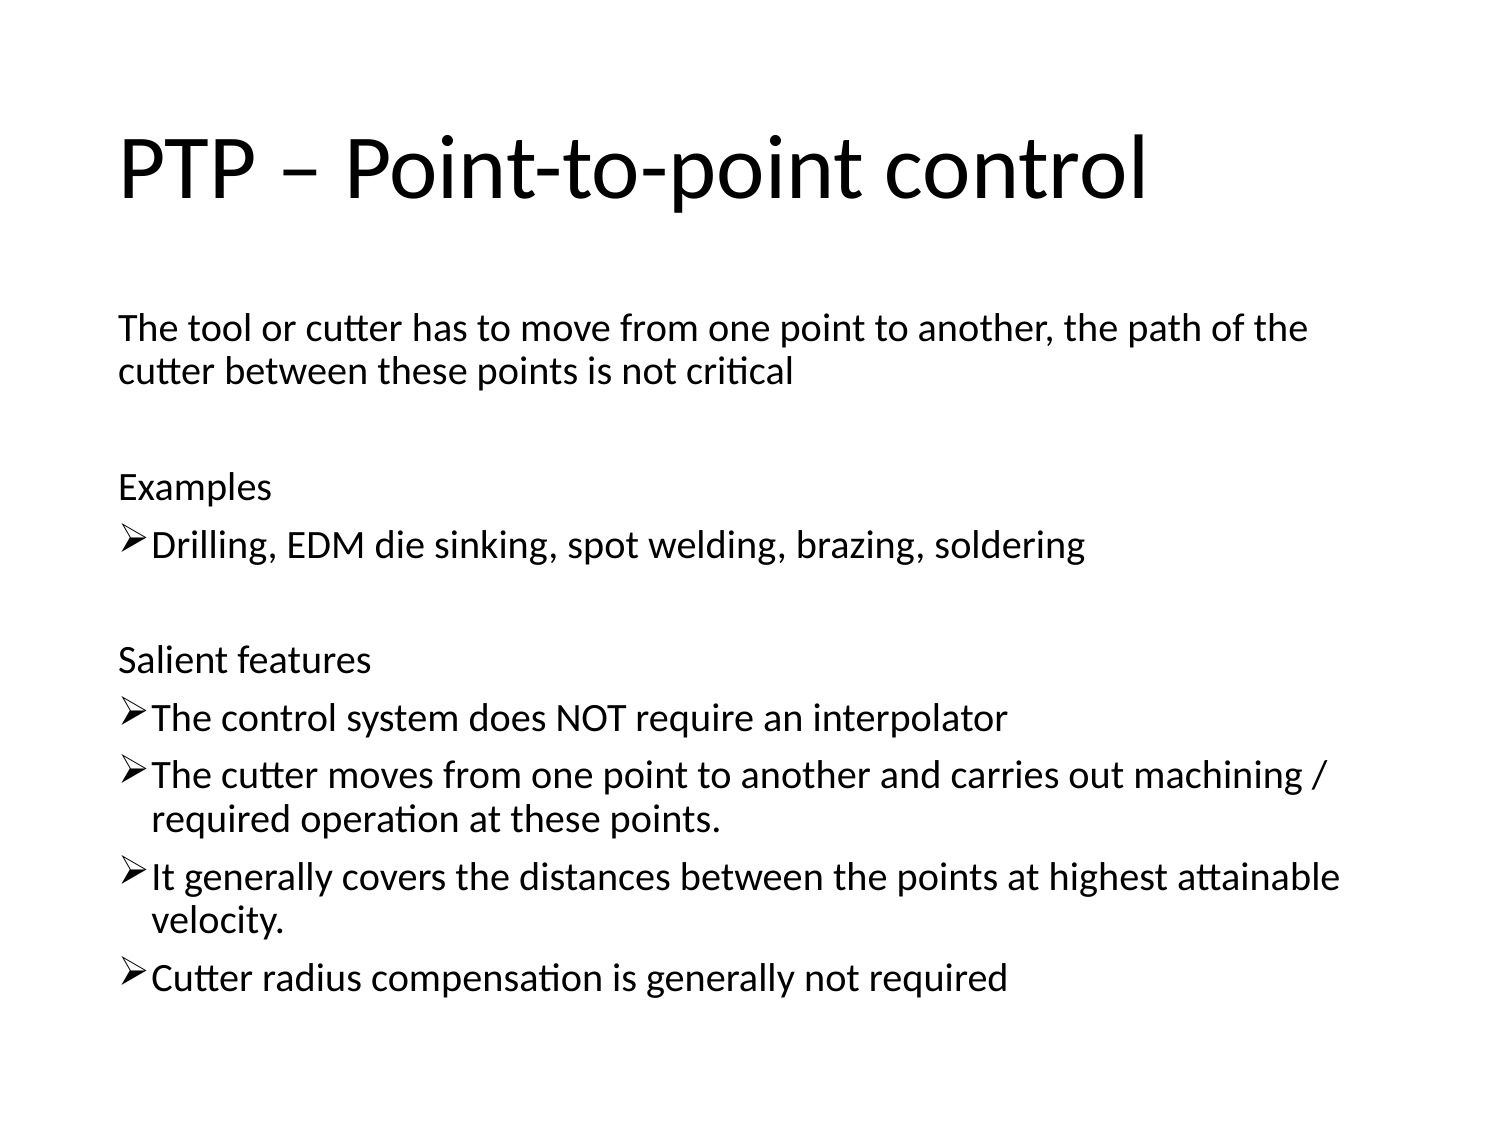

# PTP – Point-to-point control
The tool or cutter has to move from one point to another, the path of the cutter between these points is not critical

Examples
Drilling, EDM die sinking, spot welding, brazing, soldering

Salient features
The control system does NOT require an interpolator
The cutter moves from one point to another and carries out machining / required operation at these points.
It generally covers the distances between the points at highest attainable velocity.
Cutter radius compensation is generally not required